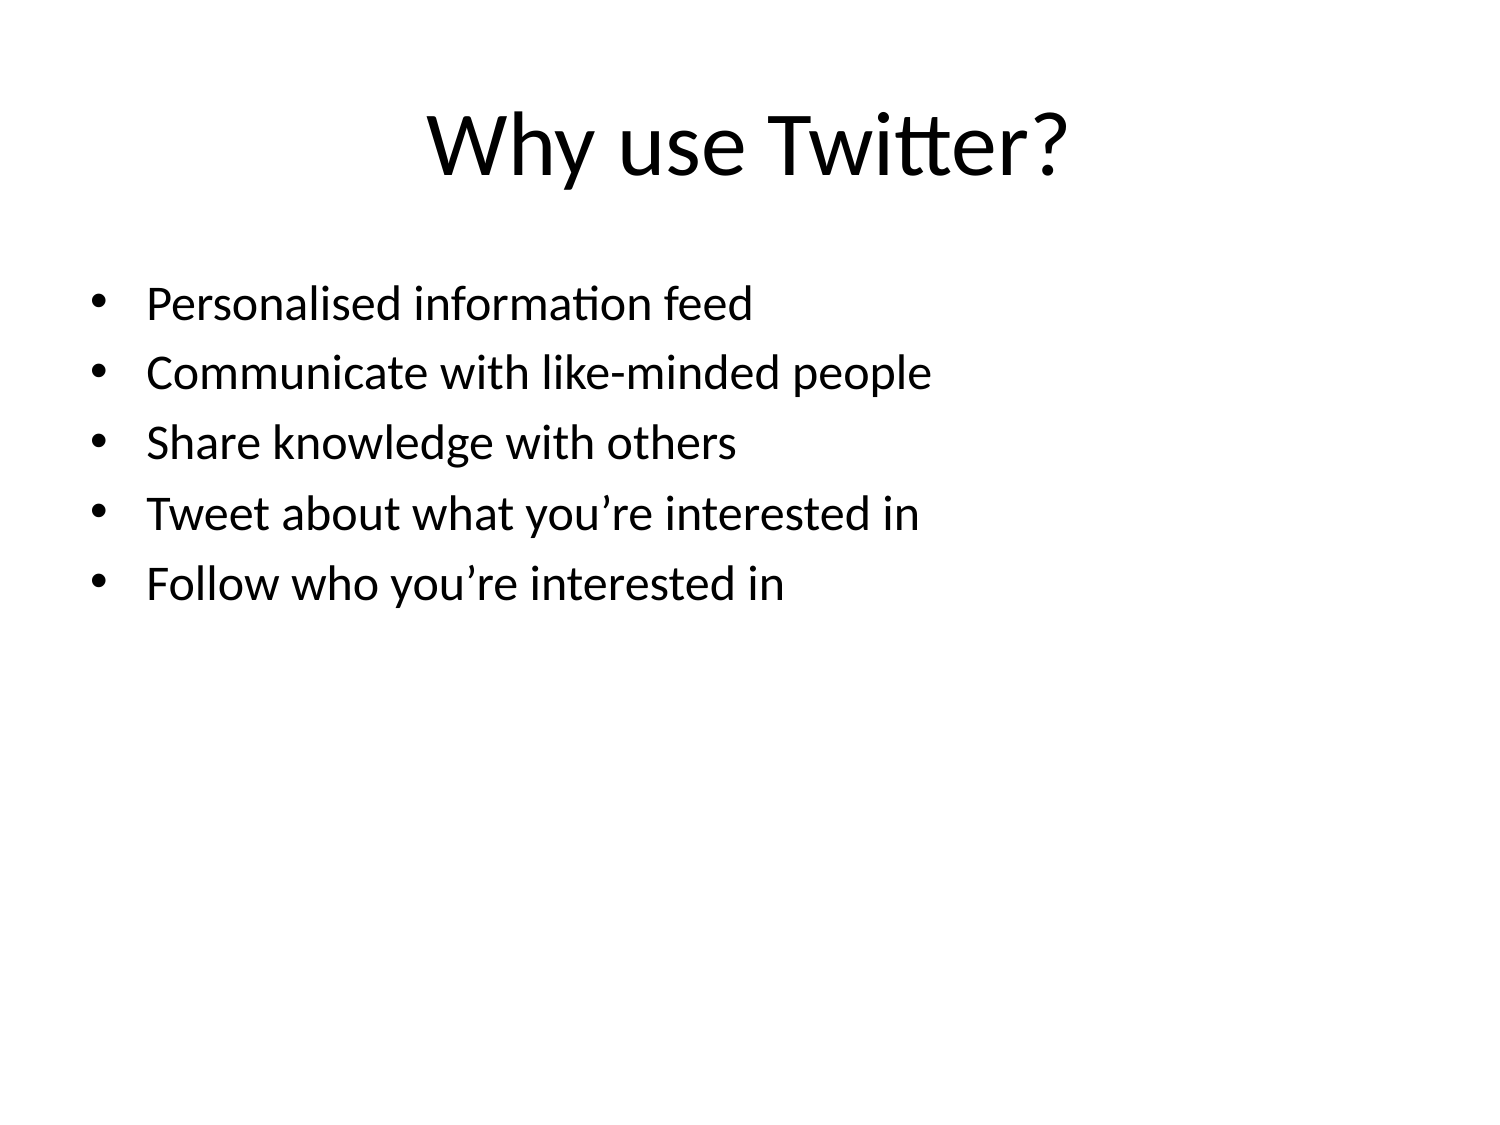

# Why use Twitter?
Personalised information feed
Communicate with like-minded people
Share knowledge with others
Tweet about what you’re interested in
Follow who you’re interested in